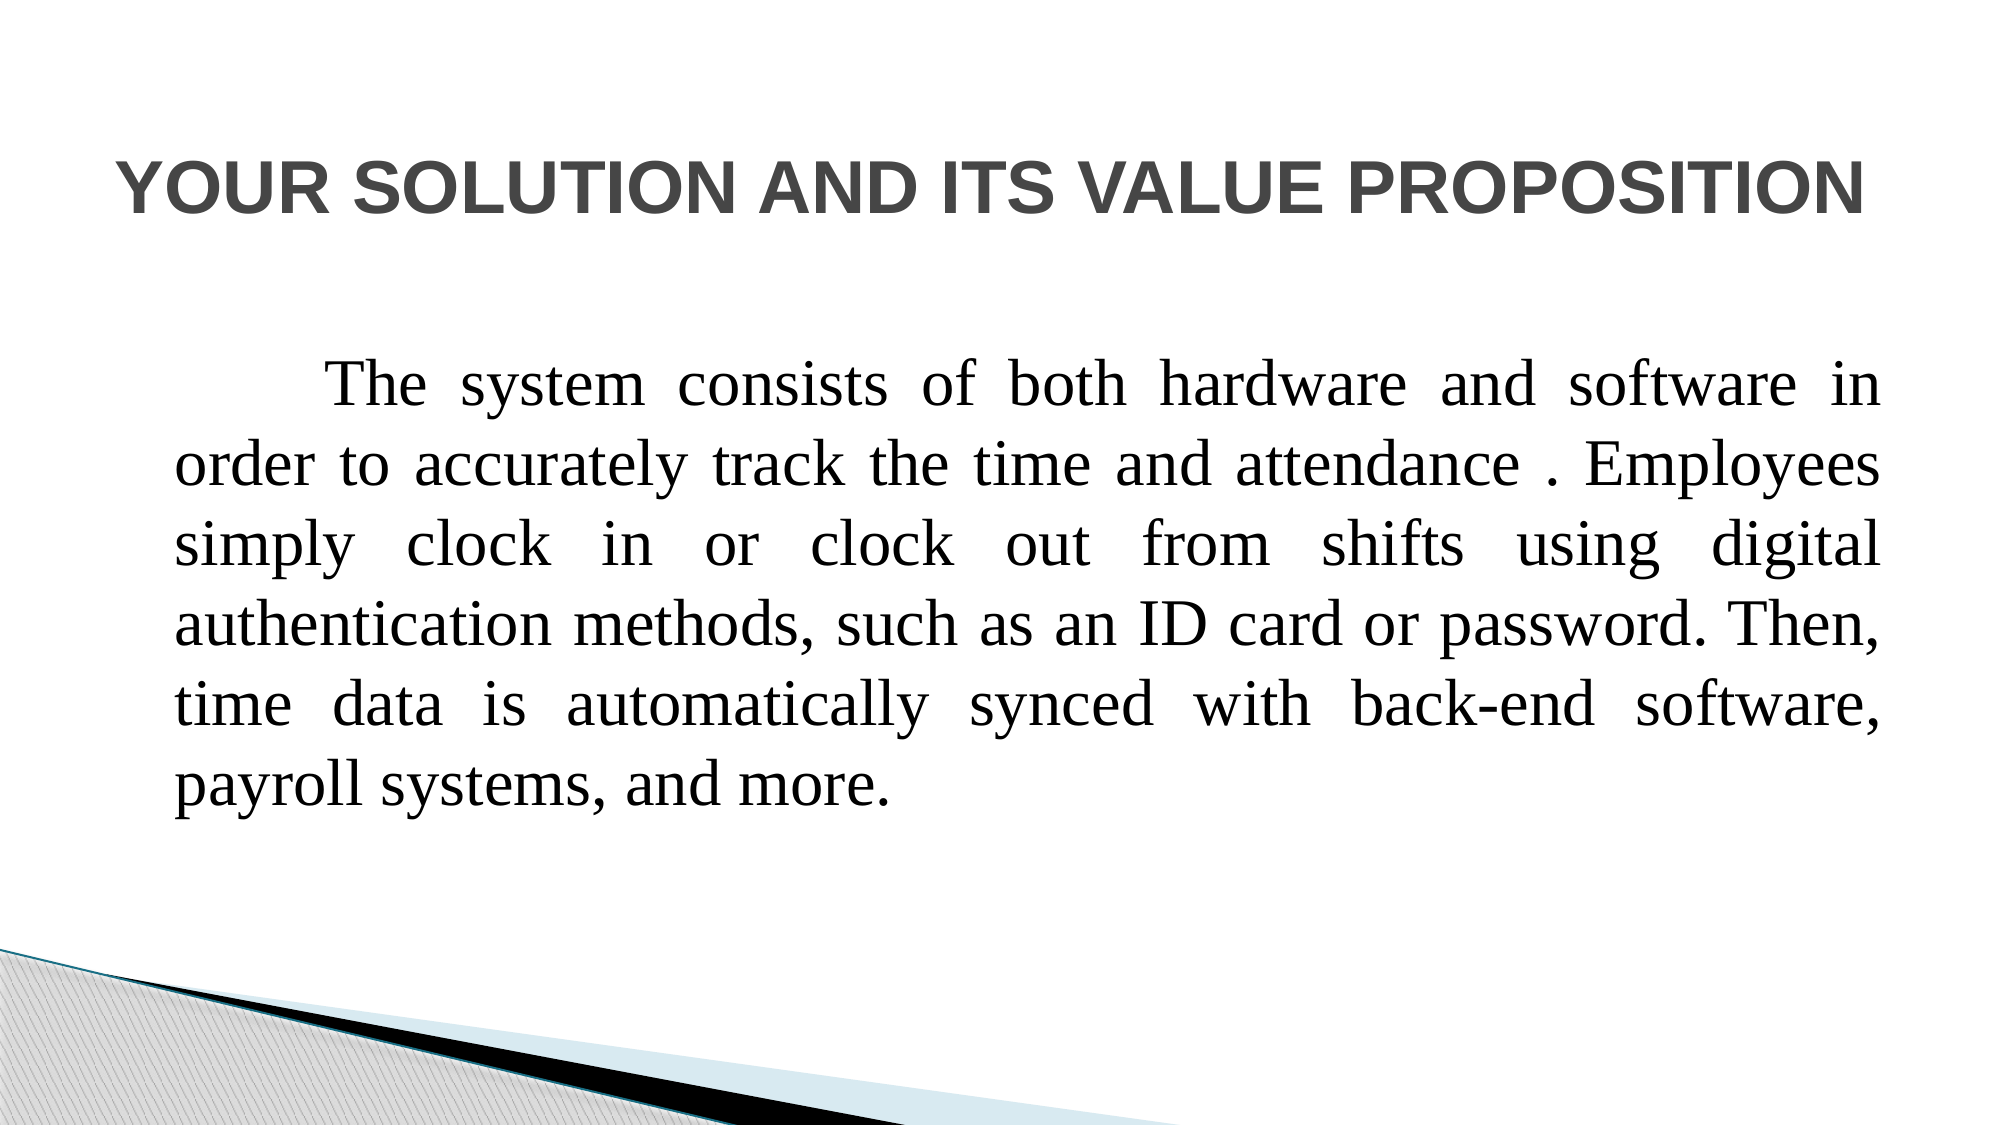

# YOUR SOLUTION AND ITS VALUE PROPOSITION

		The system consists of both hardware and software in order to accurately track the time and attendance . Employees simply clock in or clock out from shifts using digital authentication methods, such as an ID card or password. Then, time data is automatically synced with back-end software, payroll systems, and more.